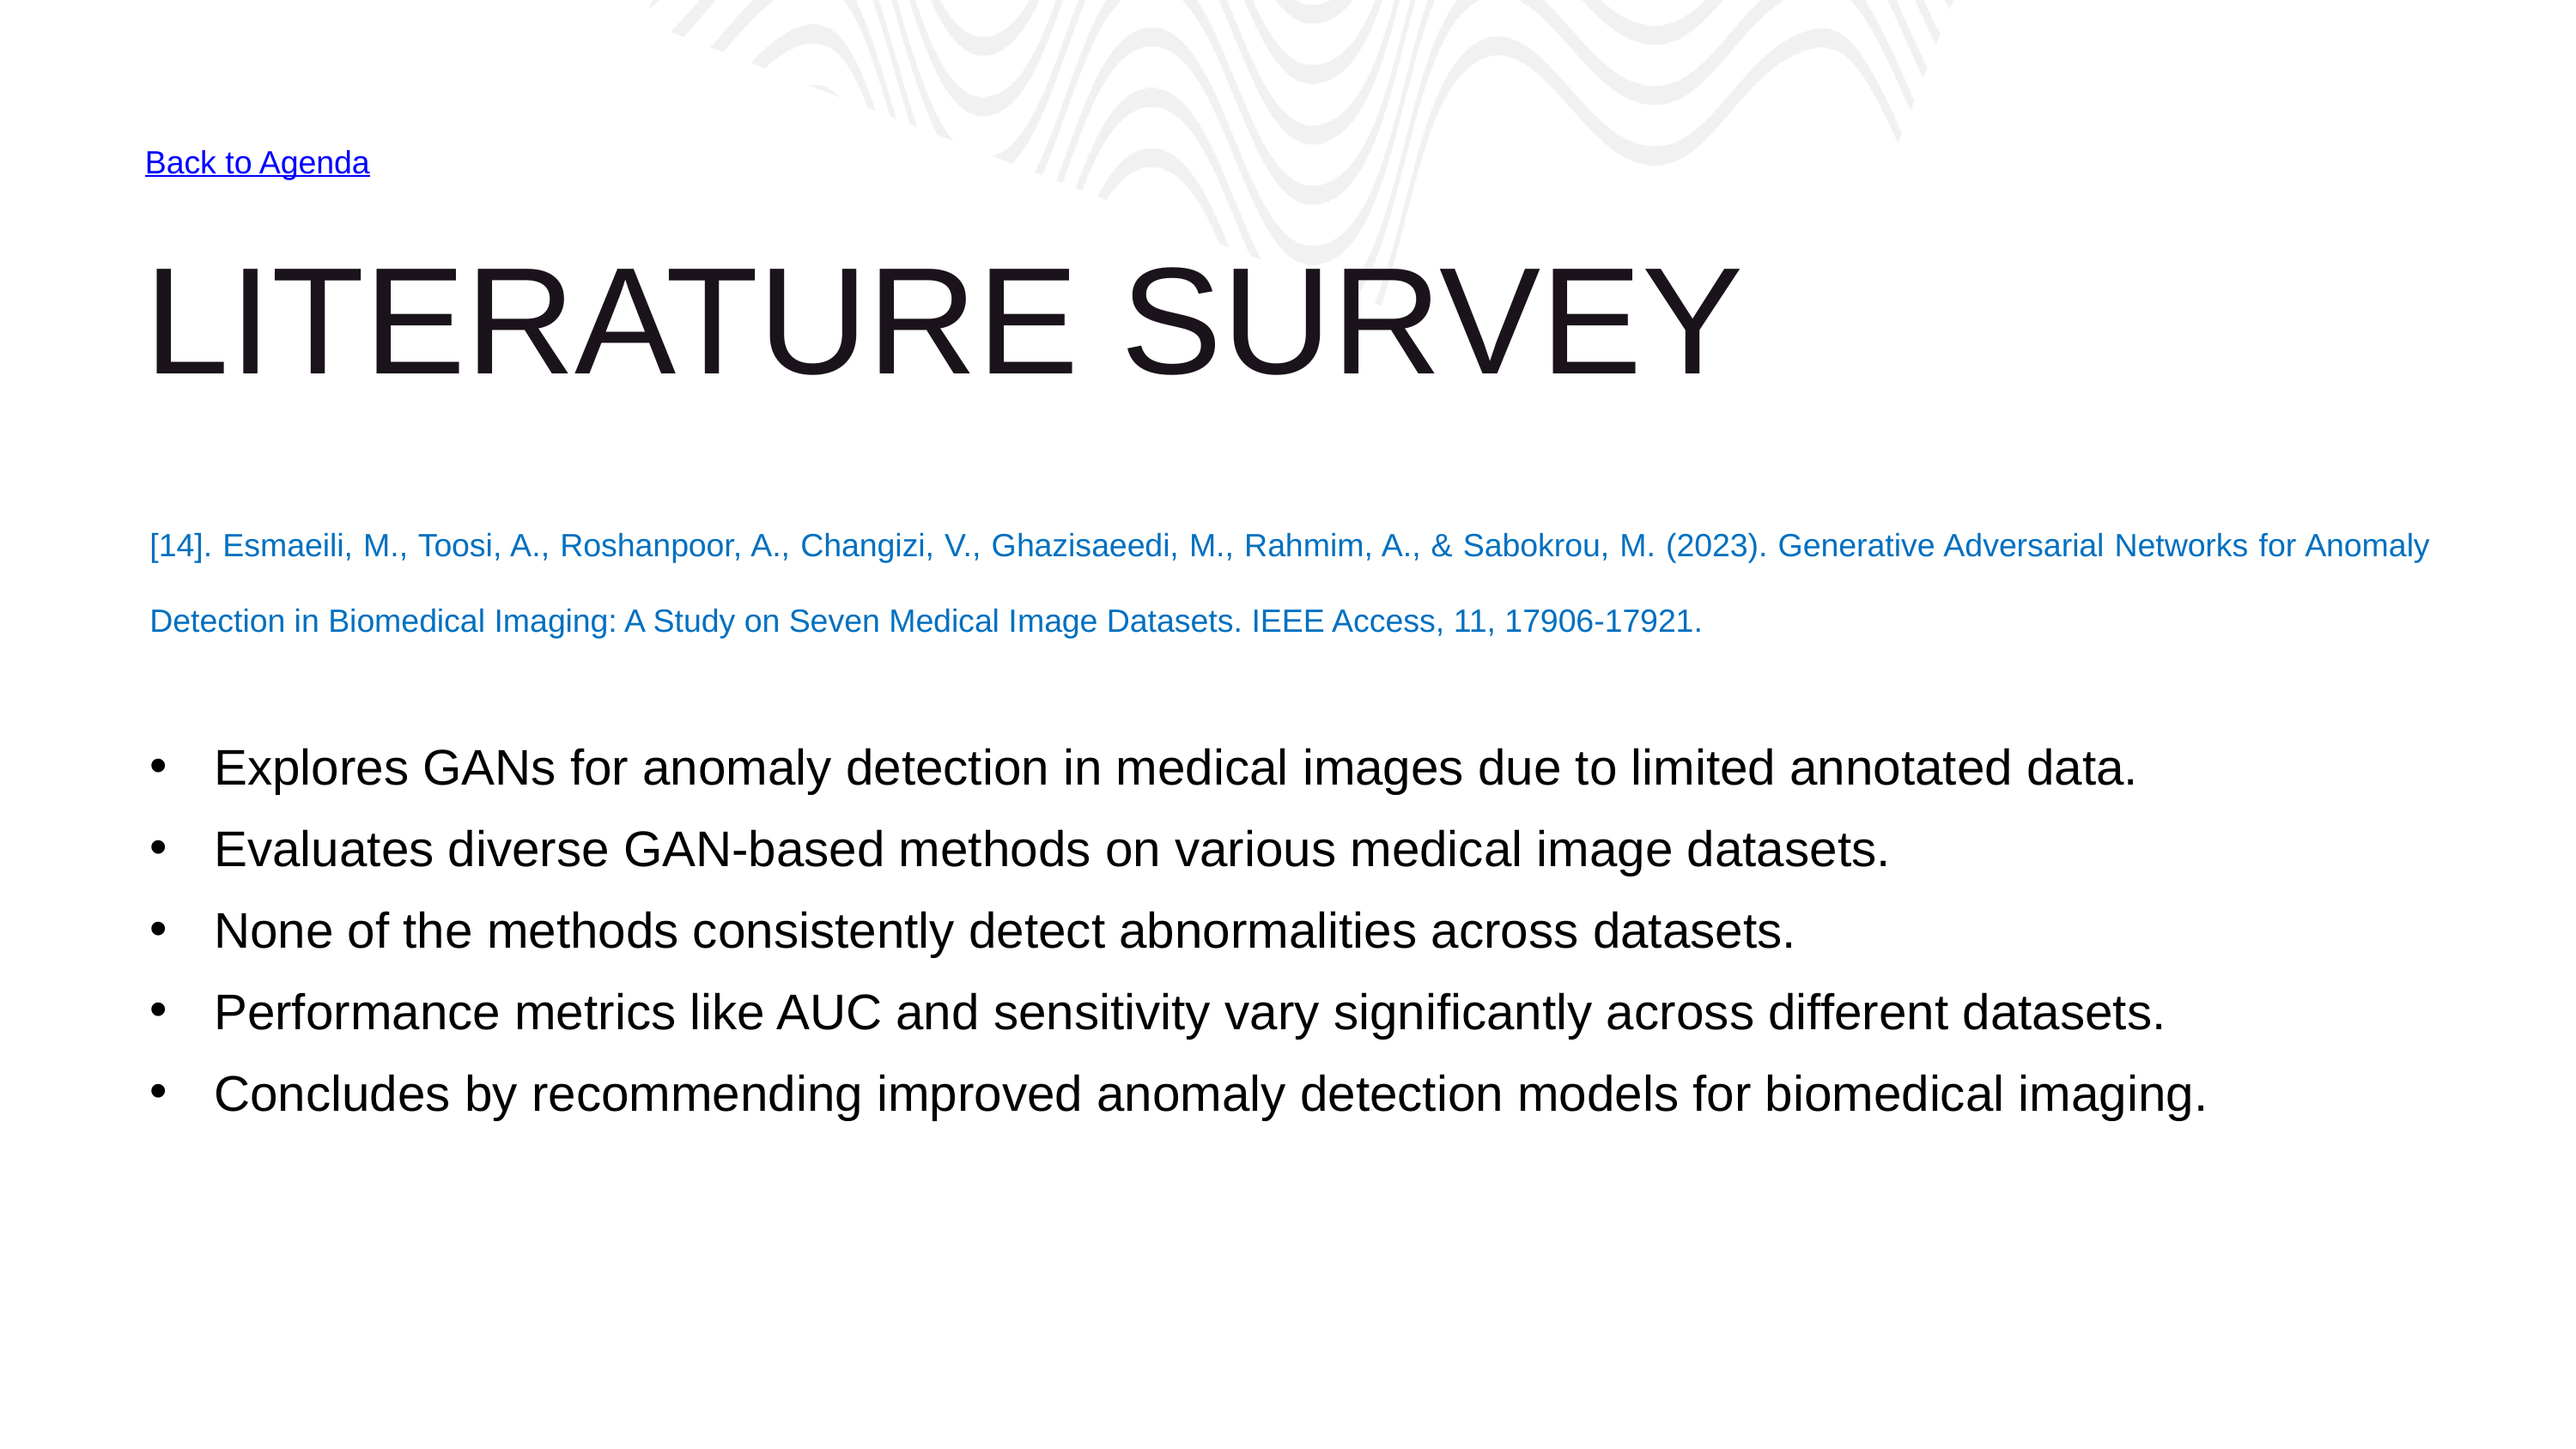

Back to Agenda
LITERATURE SURVEY
[14]. Esmaeili, M., Toosi, A., Roshanpoor, A., Changizi, V., Ghazisaeedi, M., Rahmim, A., & Sabokrou, M. (2023). Generative Adversarial Networks for Anomaly Detection in Biomedical Imaging: A Study on Seven Medical Image Datasets. IEEE Access, 11, 17906-17921.

Explores GANs for anomaly detection in medical images due to limited annotated data.
Evaluates diverse GAN-based methods on various medical image datasets.
None of the methods consistently detect abnormalities across datasets.
Performance metrics like AUC and sensitivity vary significantly across different datasets.
Concludes by recommending improved anomaly detection models for biomedical imaging.